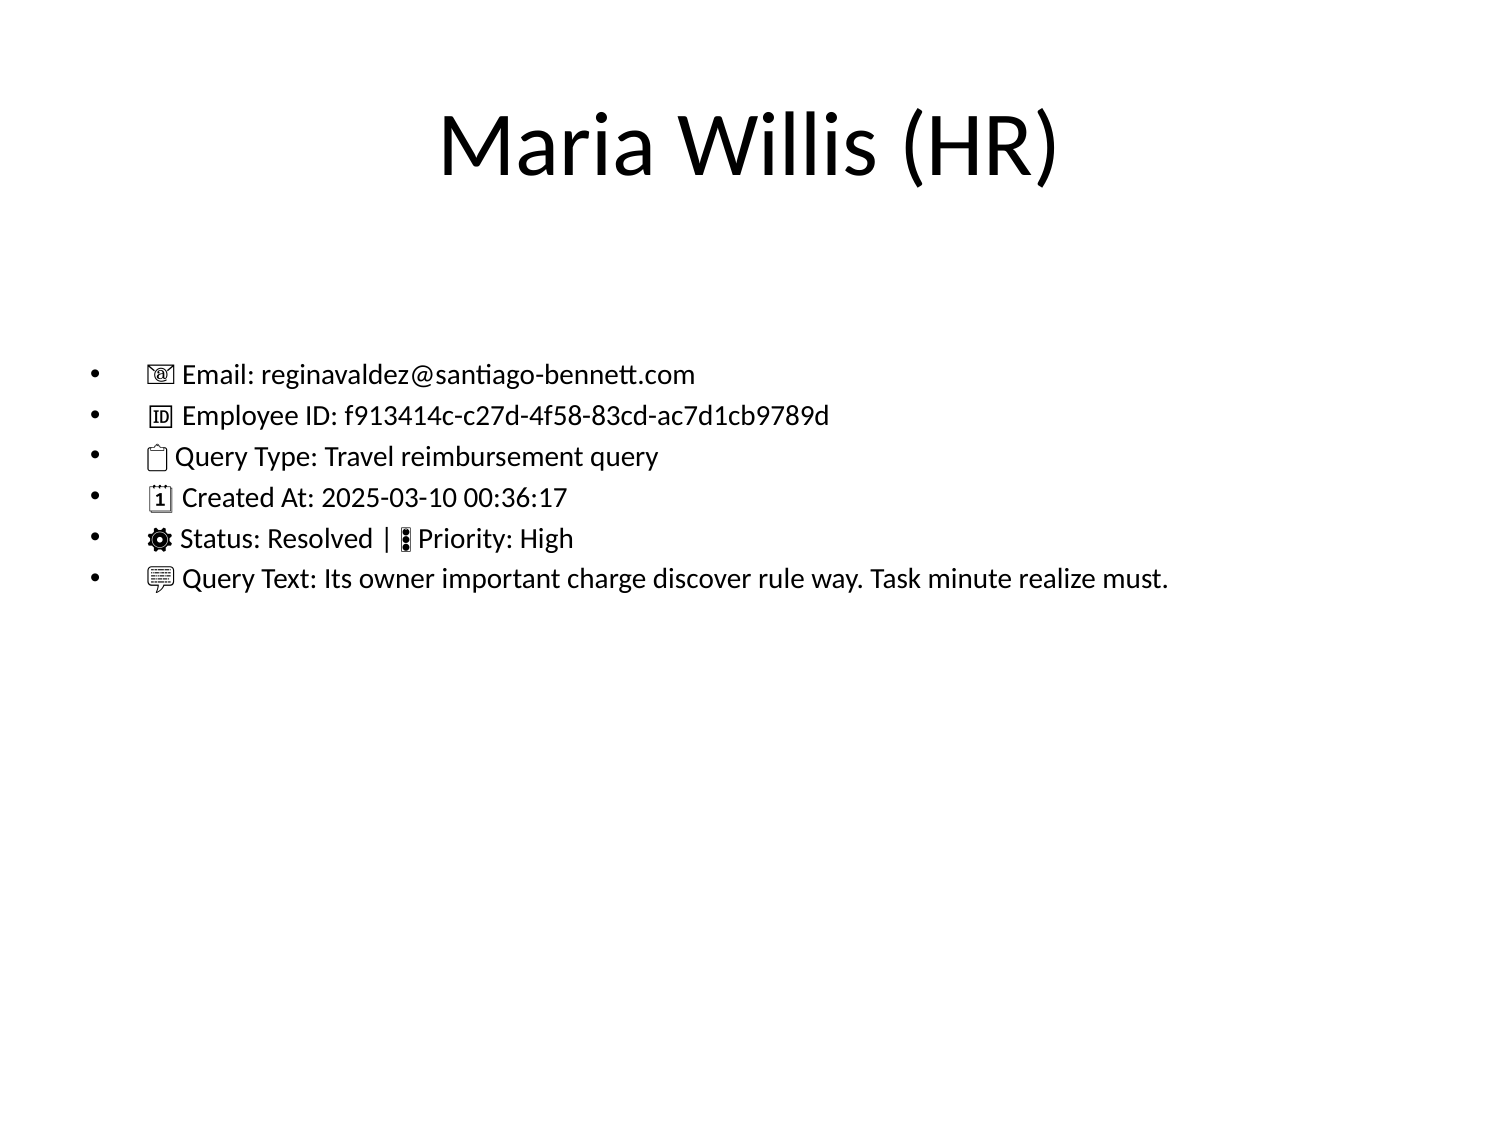

# Maria Willis (HR)

📧 Email: reginavaldez@santiago-bennett.com
🆔 Employee ID: f913414c-c27d-4f58-83cd-ac7d1cb9789d
📋 Query Type: Travel reimbursement query
🗓 Created At: 2025-03-10 00:36:17
⚙ Status: Resolved | 🚦 Priority: High
💬 Query Text: Its owner important charge discover rule way. Task minute realize must.